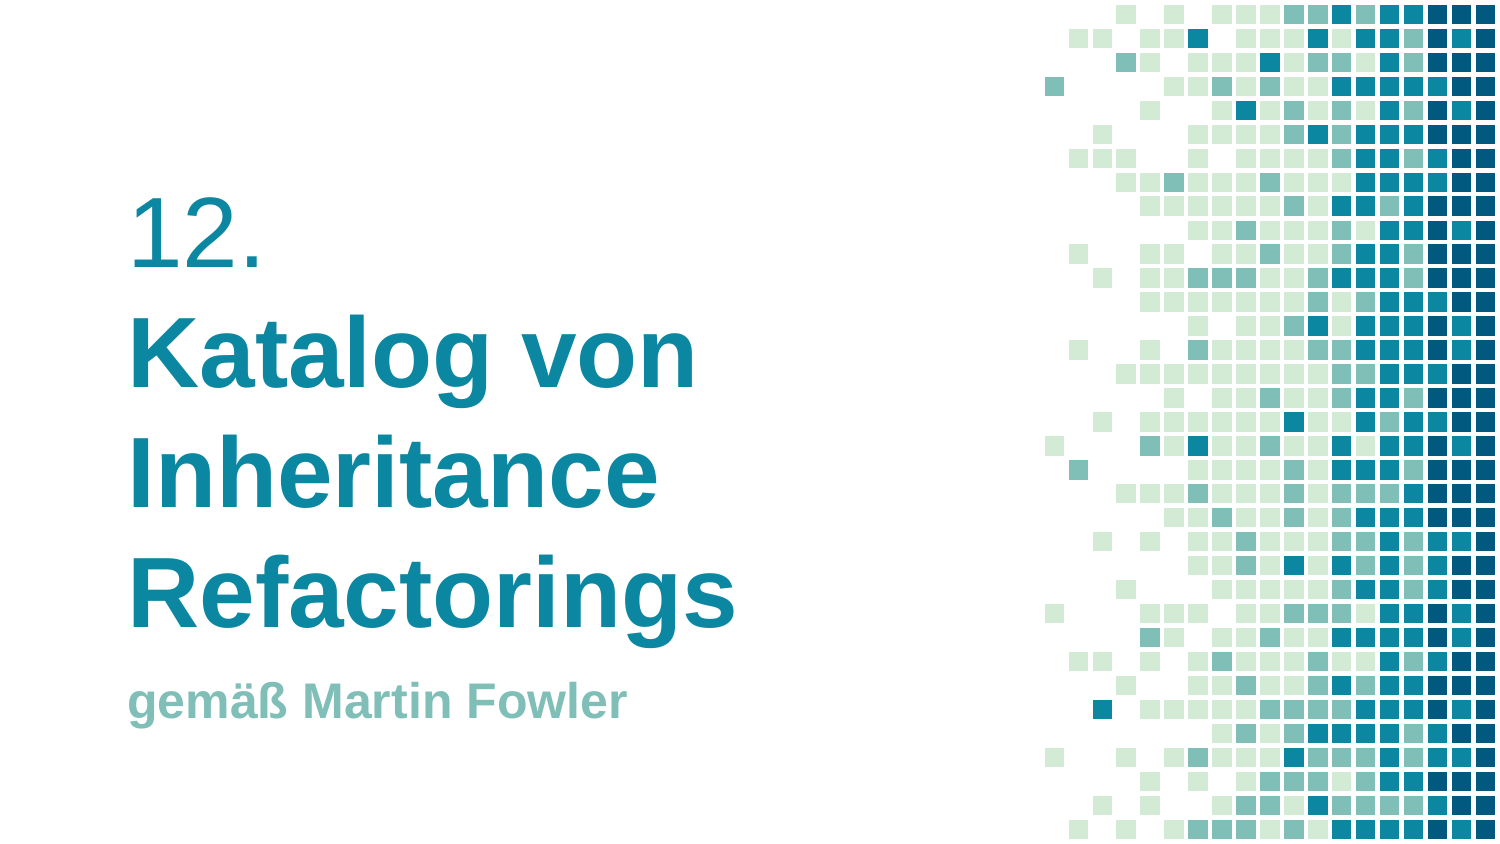

# 12. Katalog von Inheritance Refactorings
gemäß Martin Fowler